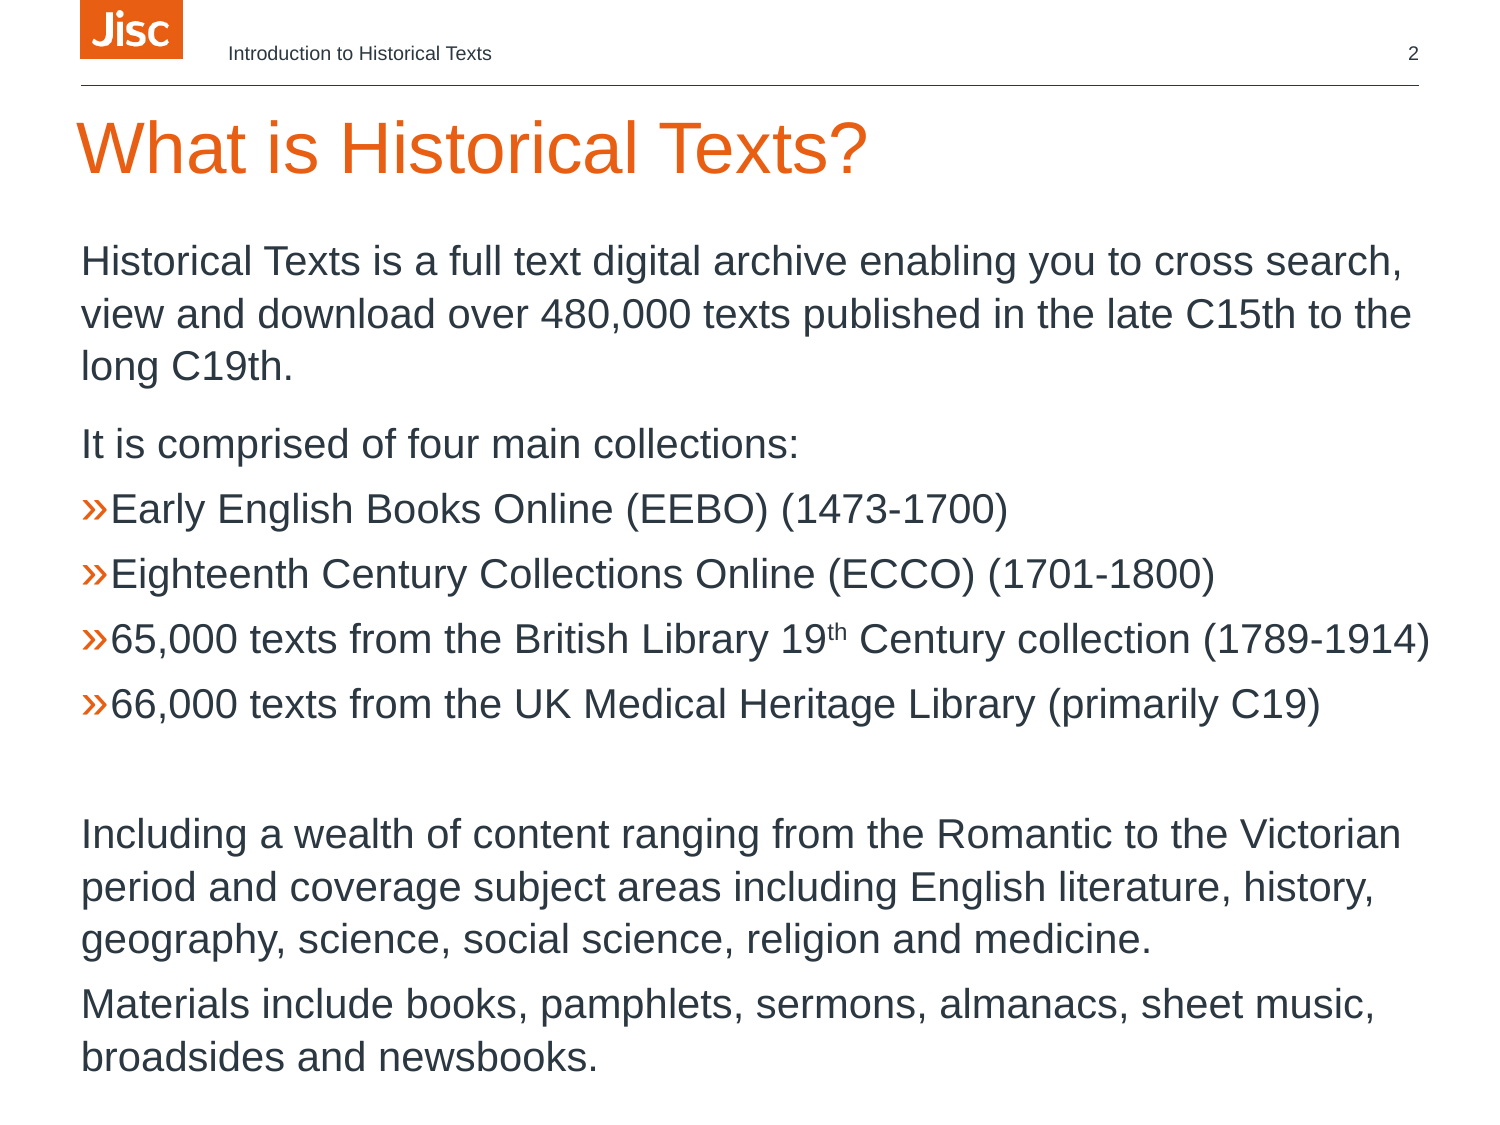

Introduction to Historical Texts
2
# What is Historical Texts?
Historical Texts is a full text digital archive enabling you to cross search, view and download over 480,000 texts published in the late C15th to the long C19th.
It is comprised of four main collections:
Early English Books Online (EEBO) (1473-1700)
Eighteenth Century Collections Online (ECCO) (1701-1800)
65,000 texts from the British Library 19th Century collection (1789-1914)
66,000 texts from the UK Medical Heritage Library (primarily C19)

Including a wealth of content ranging from the Romantic to the Victorian period and coverage subject areas including English literature, history, geography, science, social science, religion and medicine.
Materials include books, pamphlets, sermons, almanacs, sheet music, broadsides and newsbooks.